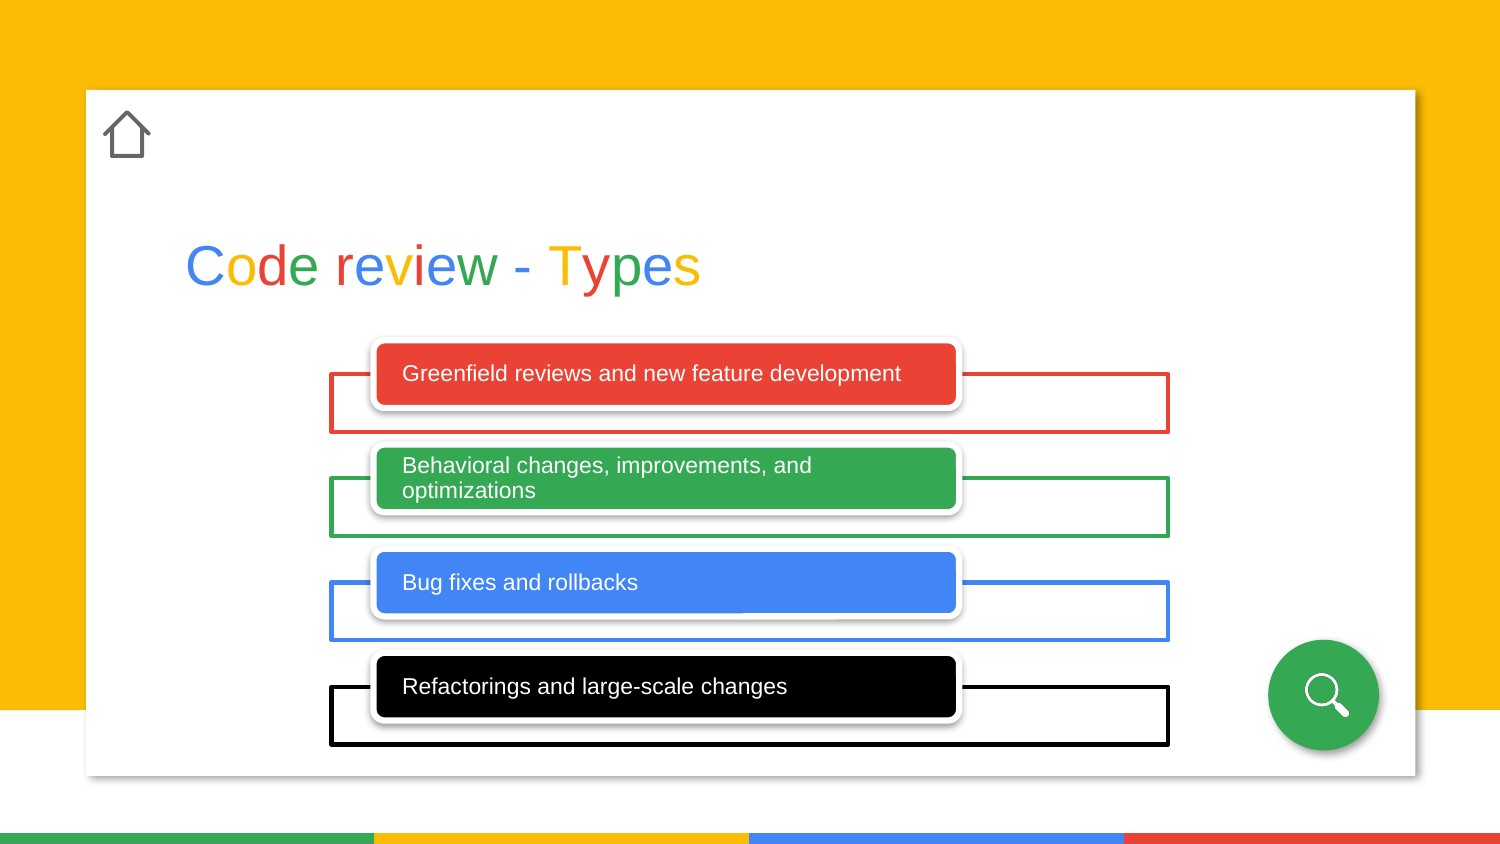

Code review - Types
Greenfield reviews and new feature development
Behavioral changes, improvements, and optimizations
Bug fixes and rollbacks
Refactorings and large-scale changes